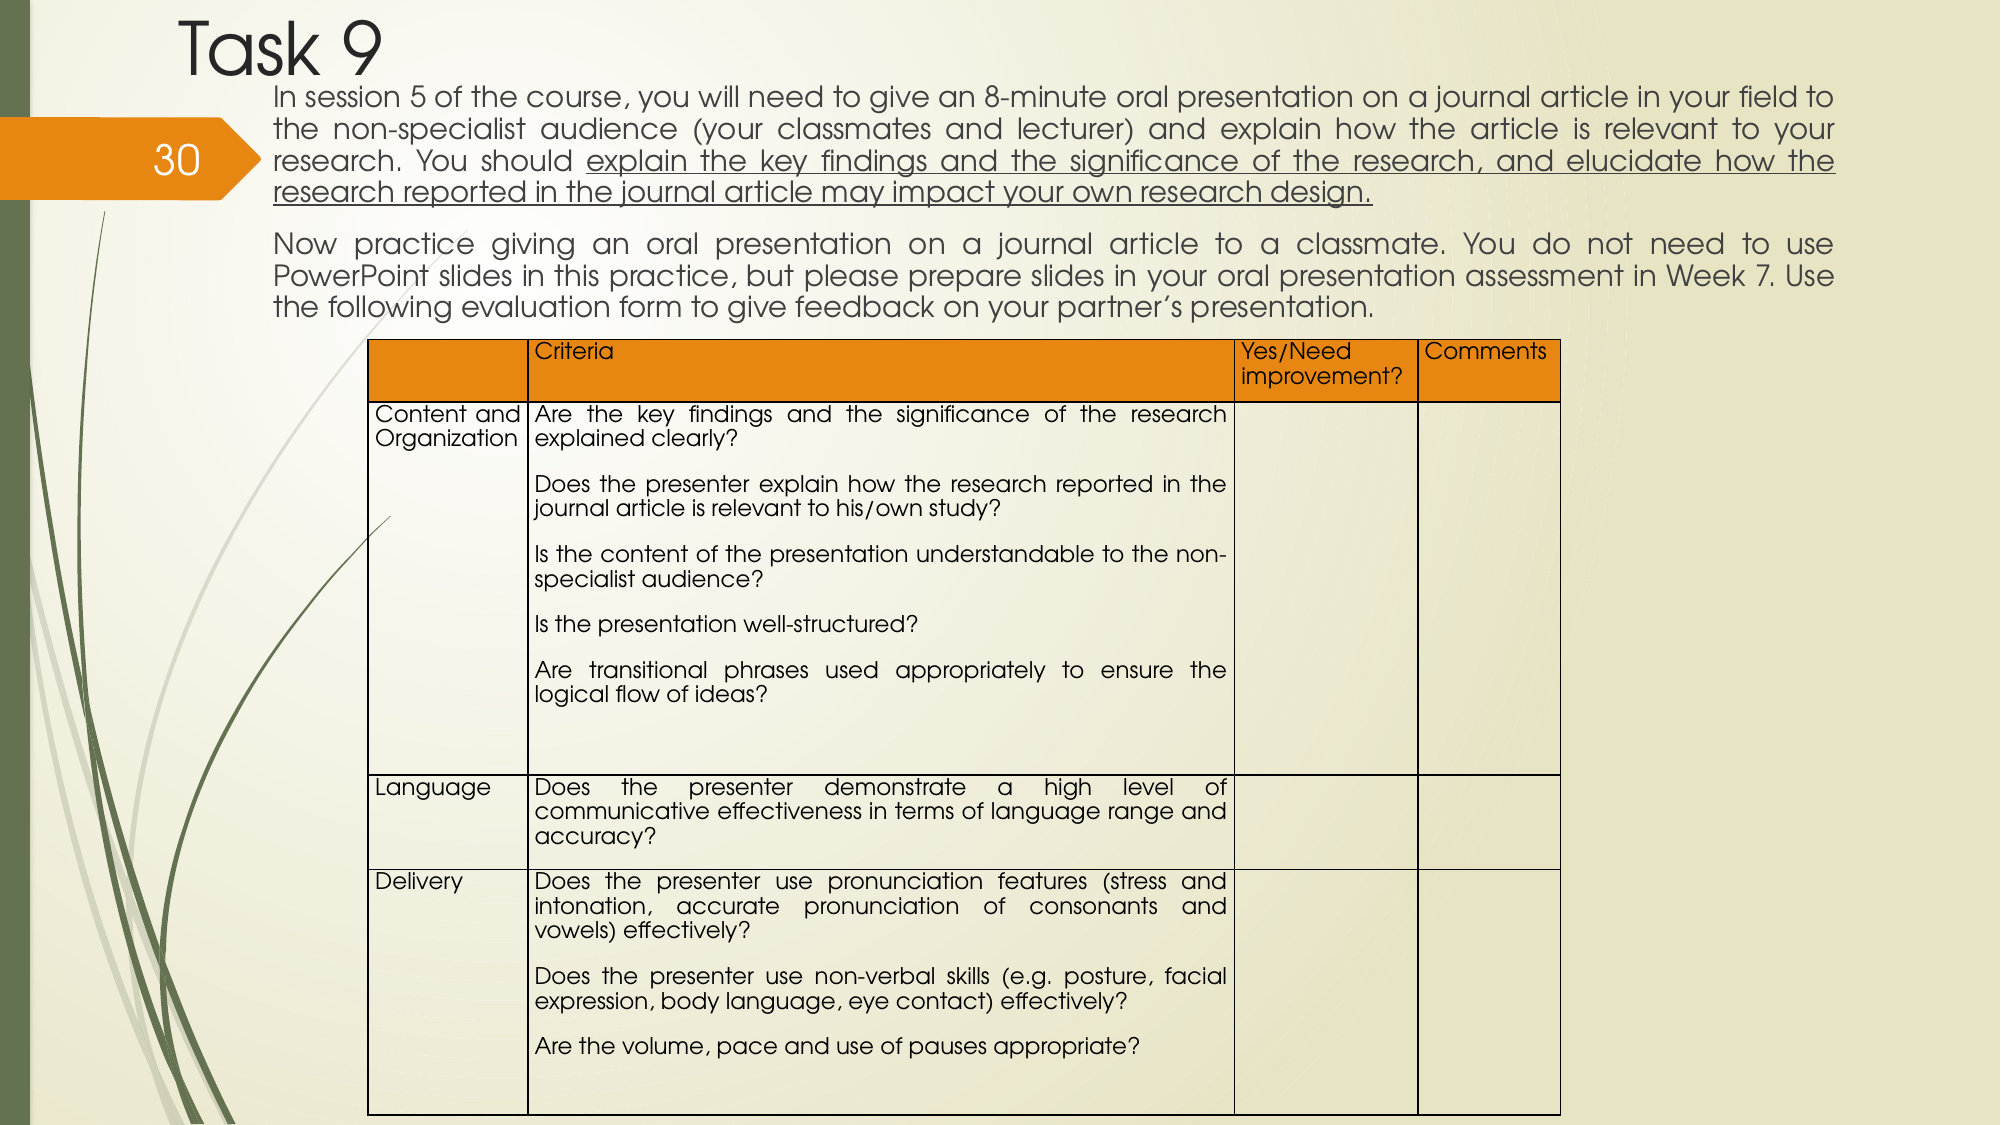

# Task 9
In session 5 of the course, you will need to give an 8-minute oral presentation on a journal article in your field to the non-specialist audience (your classmates and lecturer) and explain how the article is relevant to your research. You should explain the key findings and the significance of the research, and elucidate how the research reported in the journal article may impact your own research design.
Now practice giving an oral presentation on a journal article to a classmate. You do not need to use PowerPoint slides in this practice, but please prepare slides in your oral presentation assessment in Week 7. Use the following evaluation form to give feedback on your partner’s presentation.

30
|  | Criteria | Yes/Need improvement? | Comments |
| --- | --- | --- | --- |
| Content and Organization | Are the key findings and the significance of the research explained clearly? Does the presenter explain how the research reported in the journal article is relevant to his/own study? Is the content of the presentation understandable to the non-specialist audience? Is the presentation well-structured? Are transitional phrases used appropriately to ensure the logical flow of ideas? |  |  |
| Language | Does the presenter demonstrate a high level of communicative effectiveness in terms of language range and accuracy? |  |  |
| Delivery | Does the presenter use pronunciation features (stress and intonation, accurate pronunciation of consonants and vowels) effectively? Does the presenter use non-verbal skills (e.g. posture, facial expression, body language, eye contact) effectively? Are the volume, pace and use of pauses appropriate? |  |  |